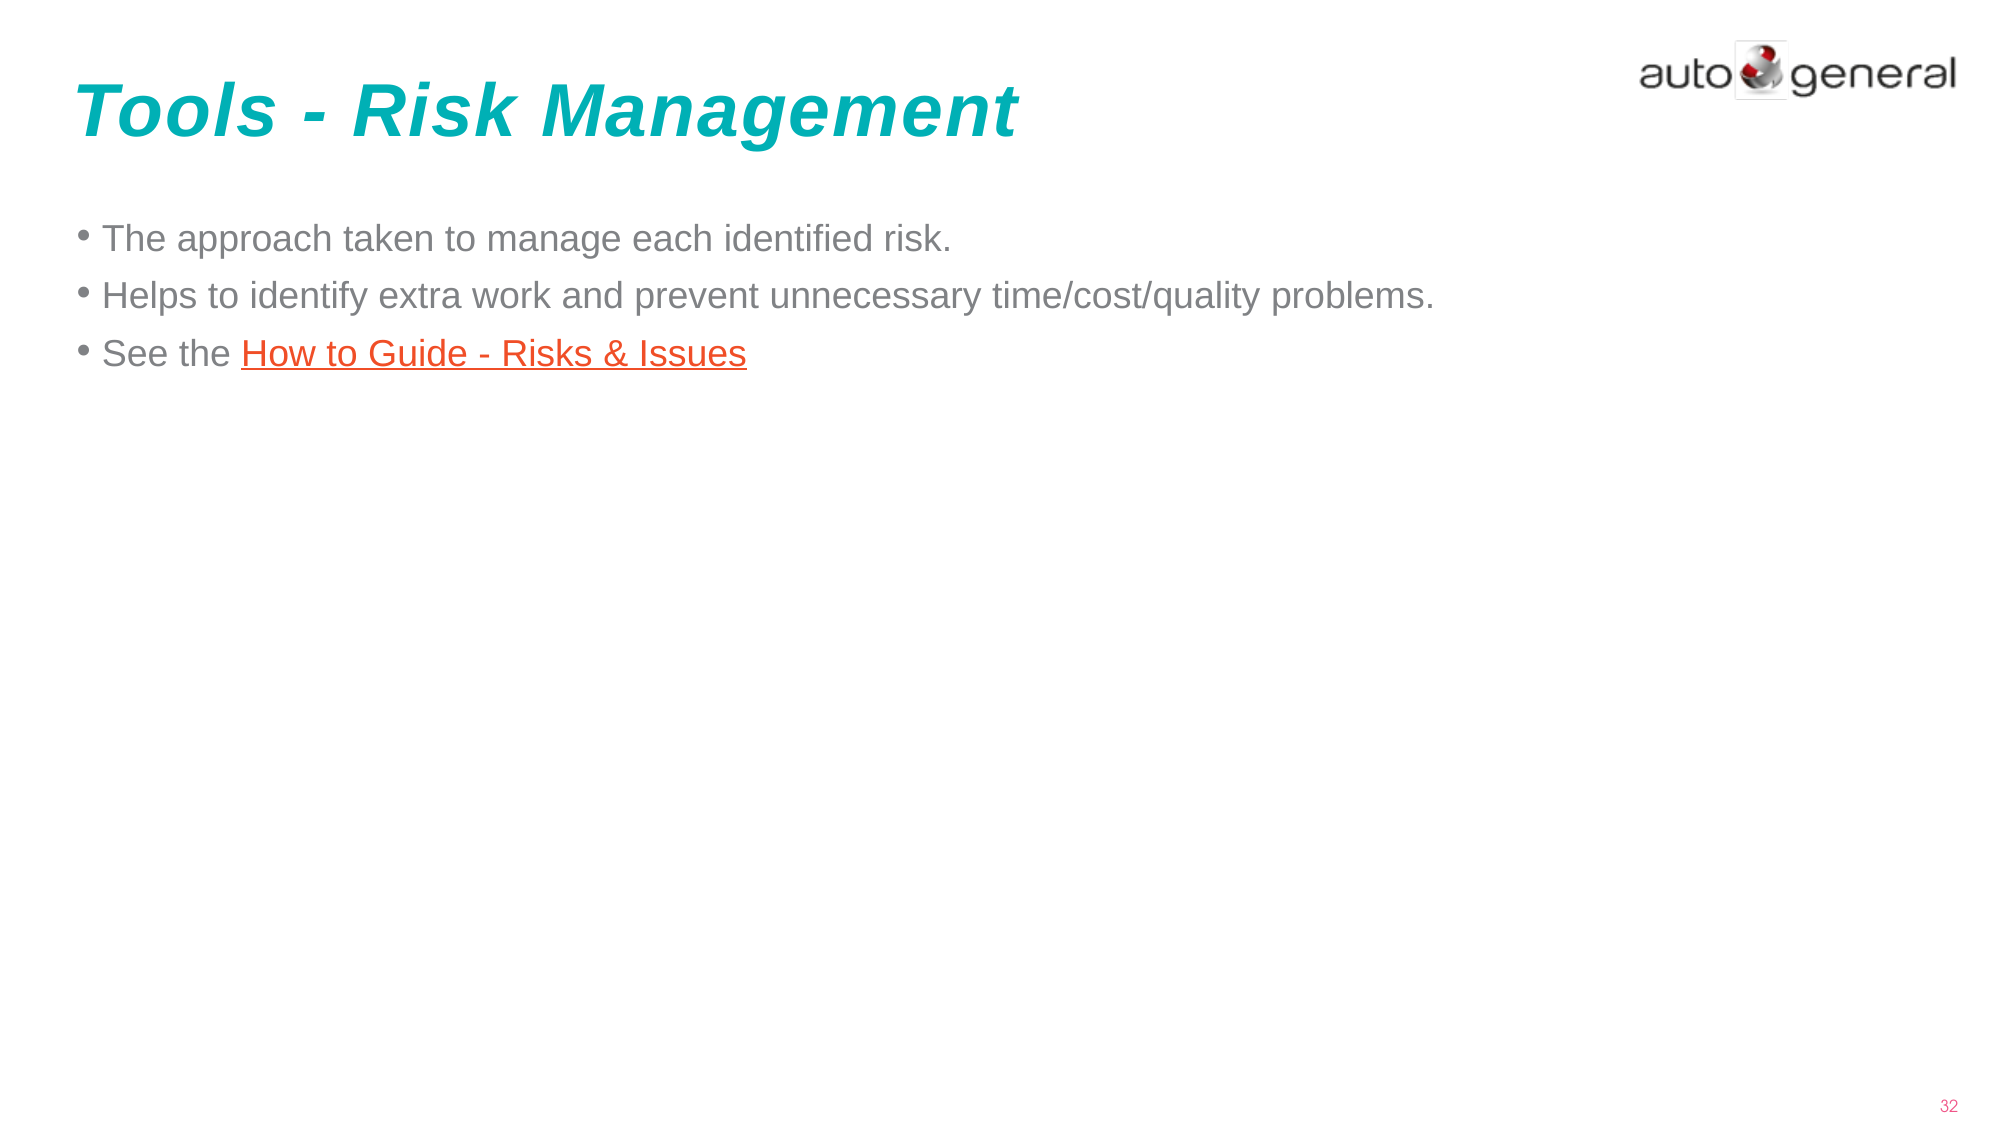

# Tools - Risk Management
The approach taken to manage each identified risk.
Helps to identify extra work and prevent unnecessary time/cost/quality problems.
See the How to Guide - Risks & Issues